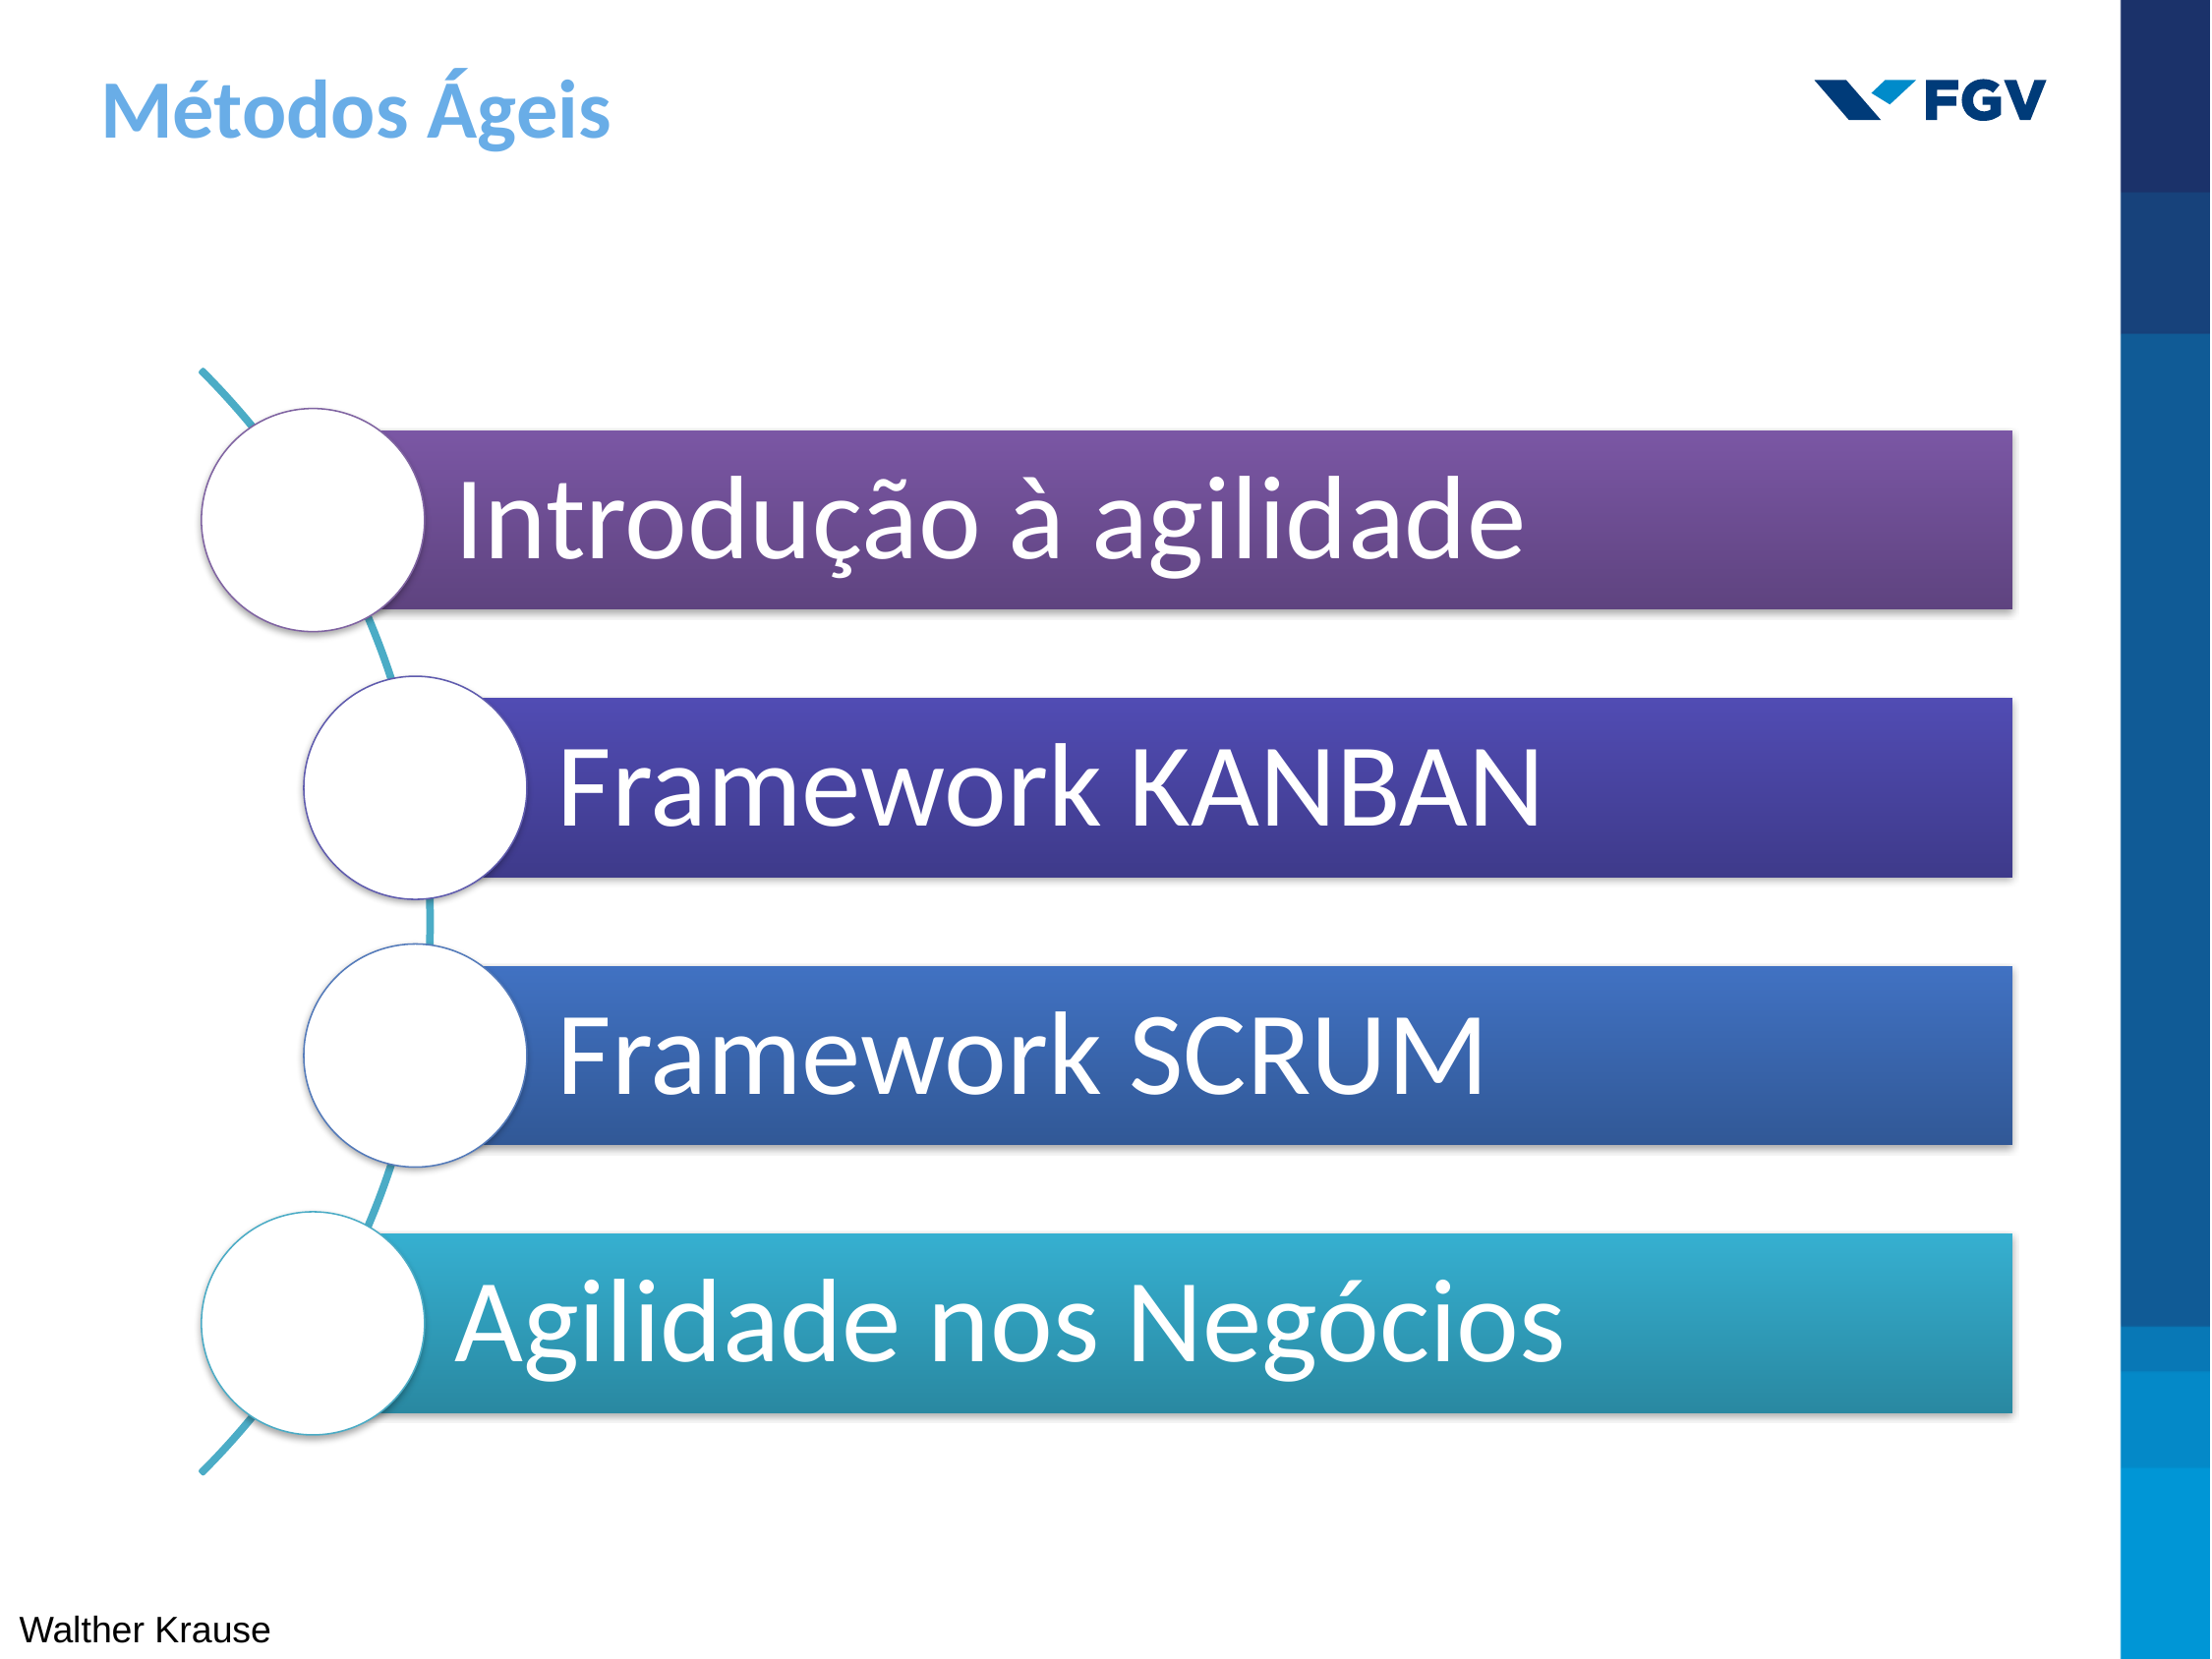

Métodos Ágeis
Introdução à agilidade
Framework KANBAN
Framework SCRUM
Agilidade nos Negócios